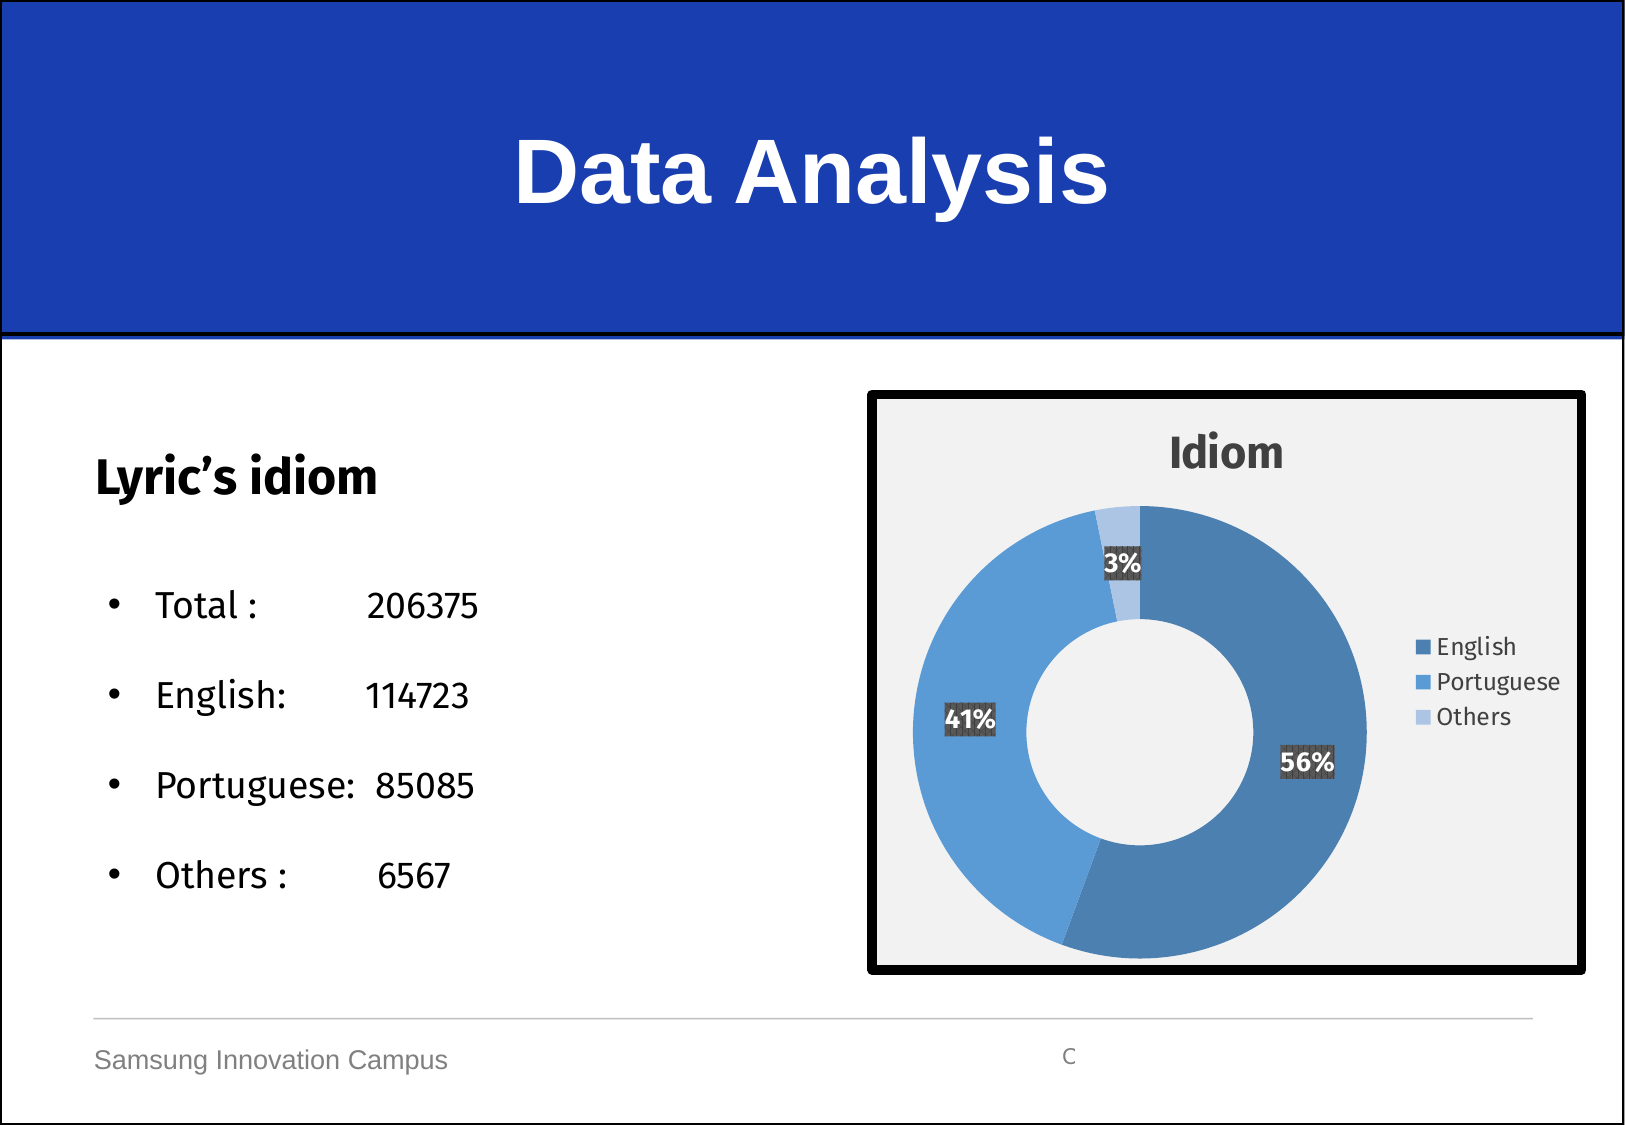

Data Analysis

Lyric’s idiom

### Chart: Idiom

| Category | Language |
|---|---|
| English | 114723.0 |
| Portuguese | 85085.0 |
| Others | 6567.0 |
Total :           206375
English:        114723
Portuguese:  85085
Others :         6567